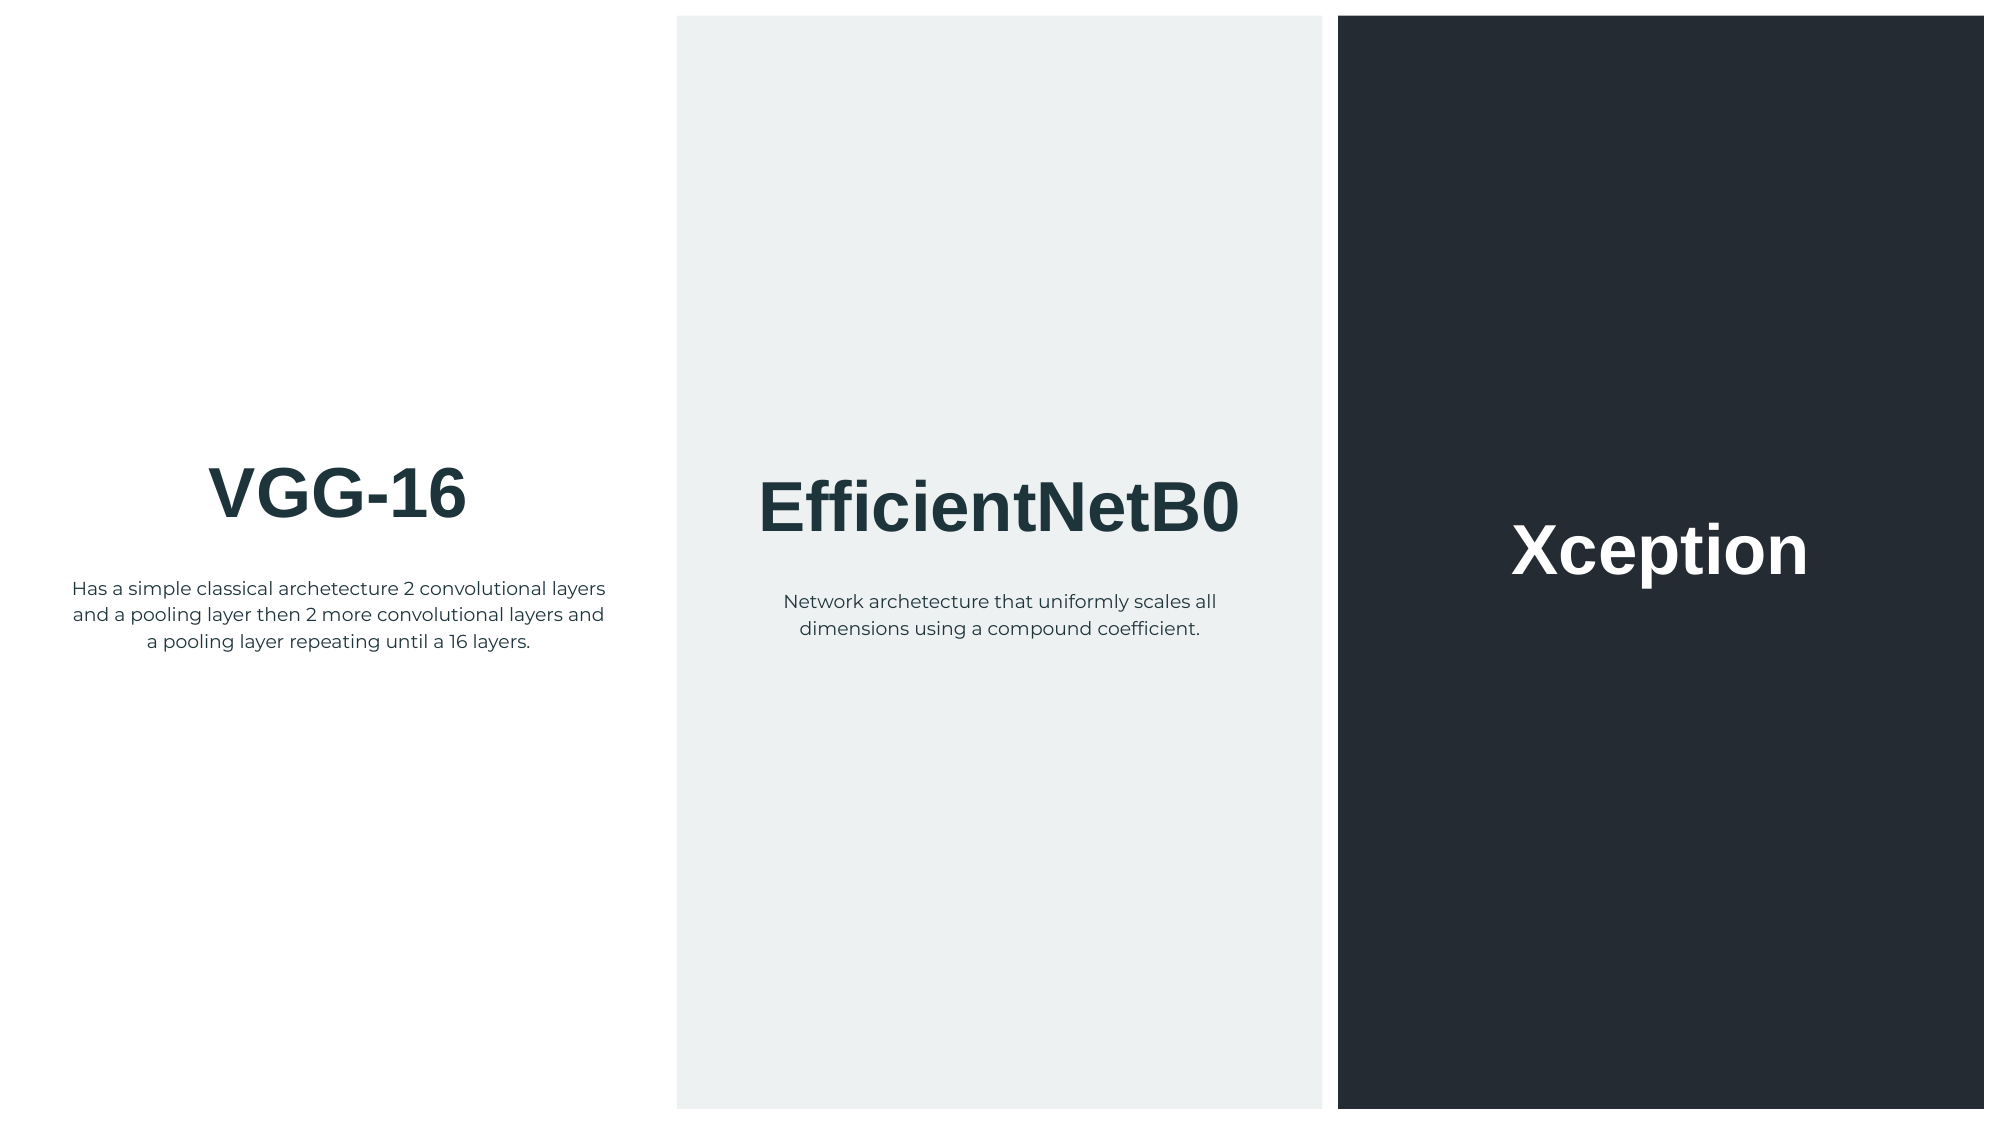

VGG-16
EfficientNetB0
Xception
Has a simple classical archetecture 2 convolutional layers
and a pooling layer then 2 more convolutional layers and
a pooling layer repeating until a 16 layers.
Network archetecture that uniformly scales all
dimensions using a compound coefficient.